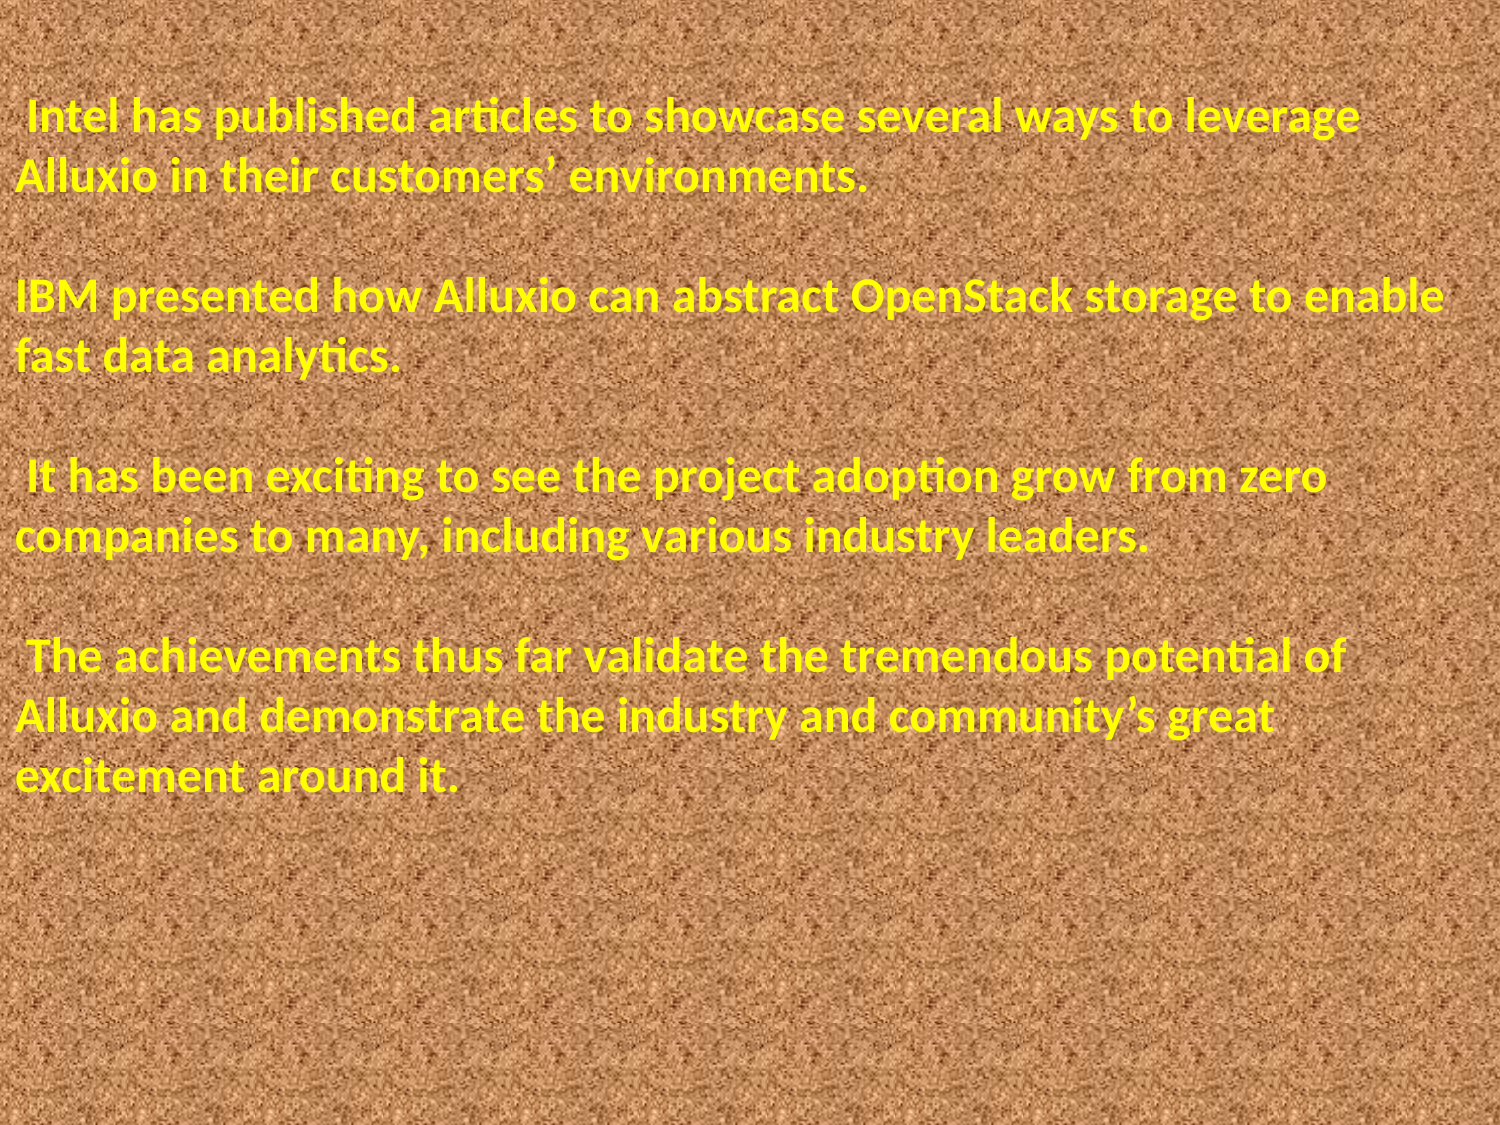

Intel has published articles to showcase several ways to leverage Alluxio in their customers’ environments.

IBM presented how Alluxio can abstract OpenStack storage to enable fast data analytics.

 It has been exciting to see the project adoption grow from zero companies to many, including various industry leaders.

 The achievements thus far validate the tremendous potential of Alluxio and demonstrate the industry and community’s great excitement around it.